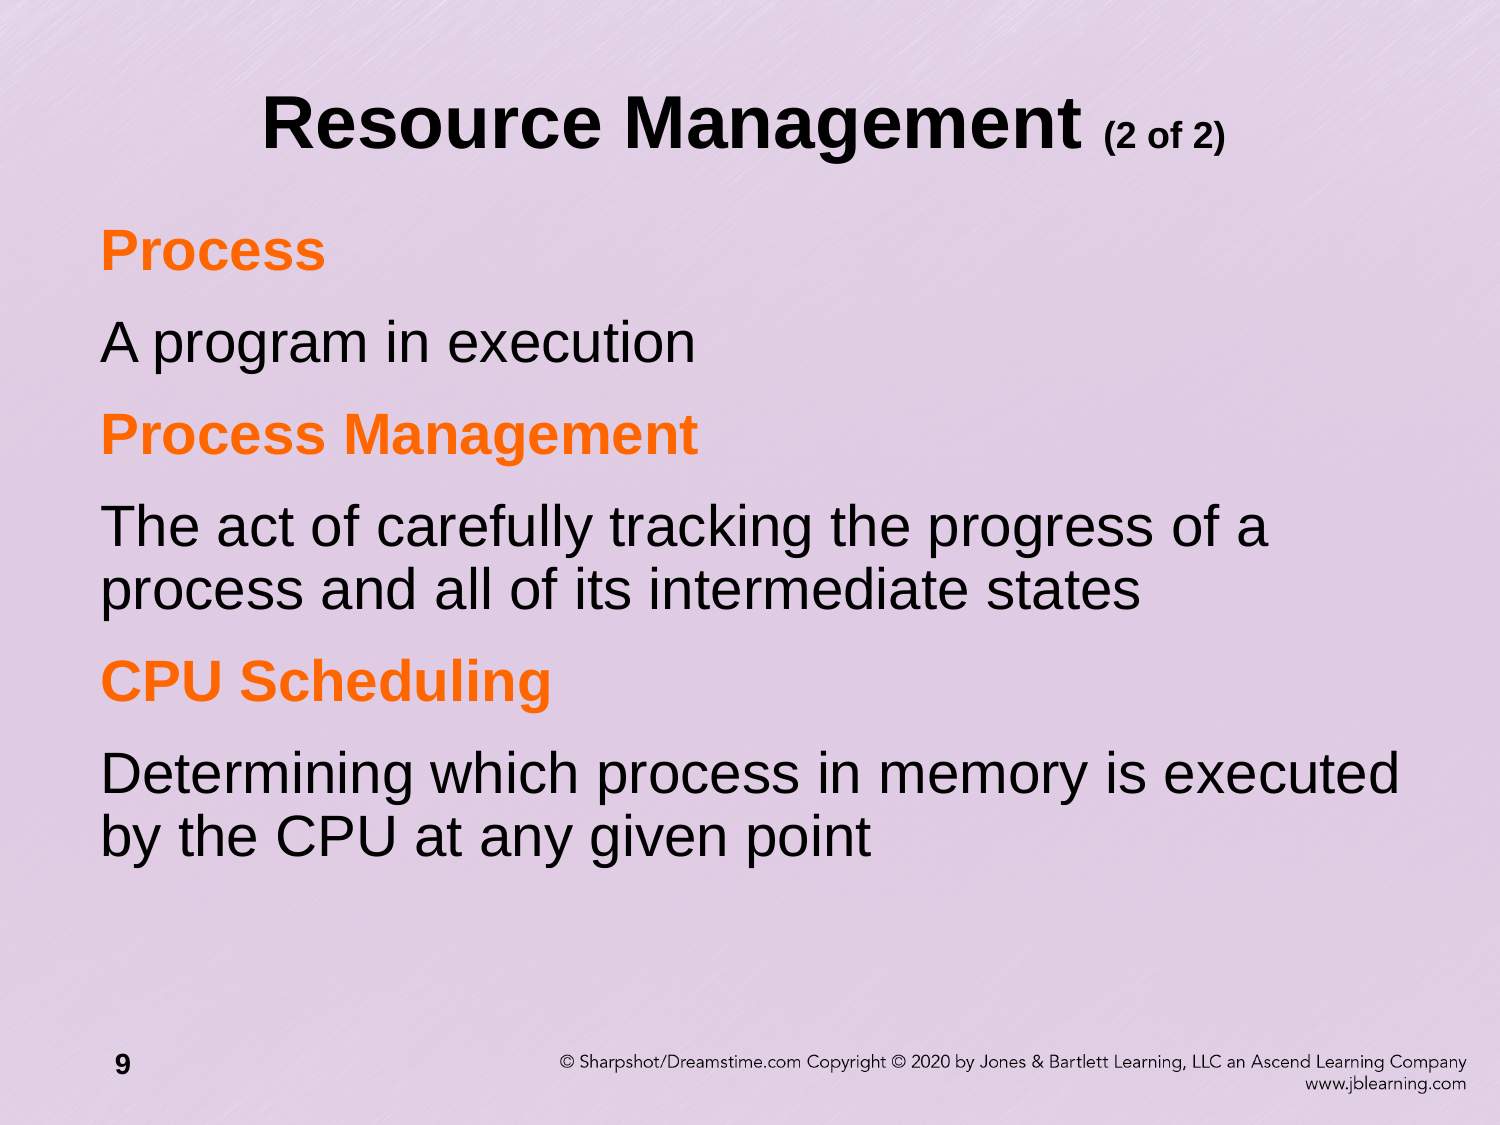

# Resource Management (2 of 2)
Process
A program in execution
Process Management
The act of carefully tracking the progress of a process and all of its intermediate states
CPU Scheduling
Determining which process in memory is executed by the CPU at any given point
9